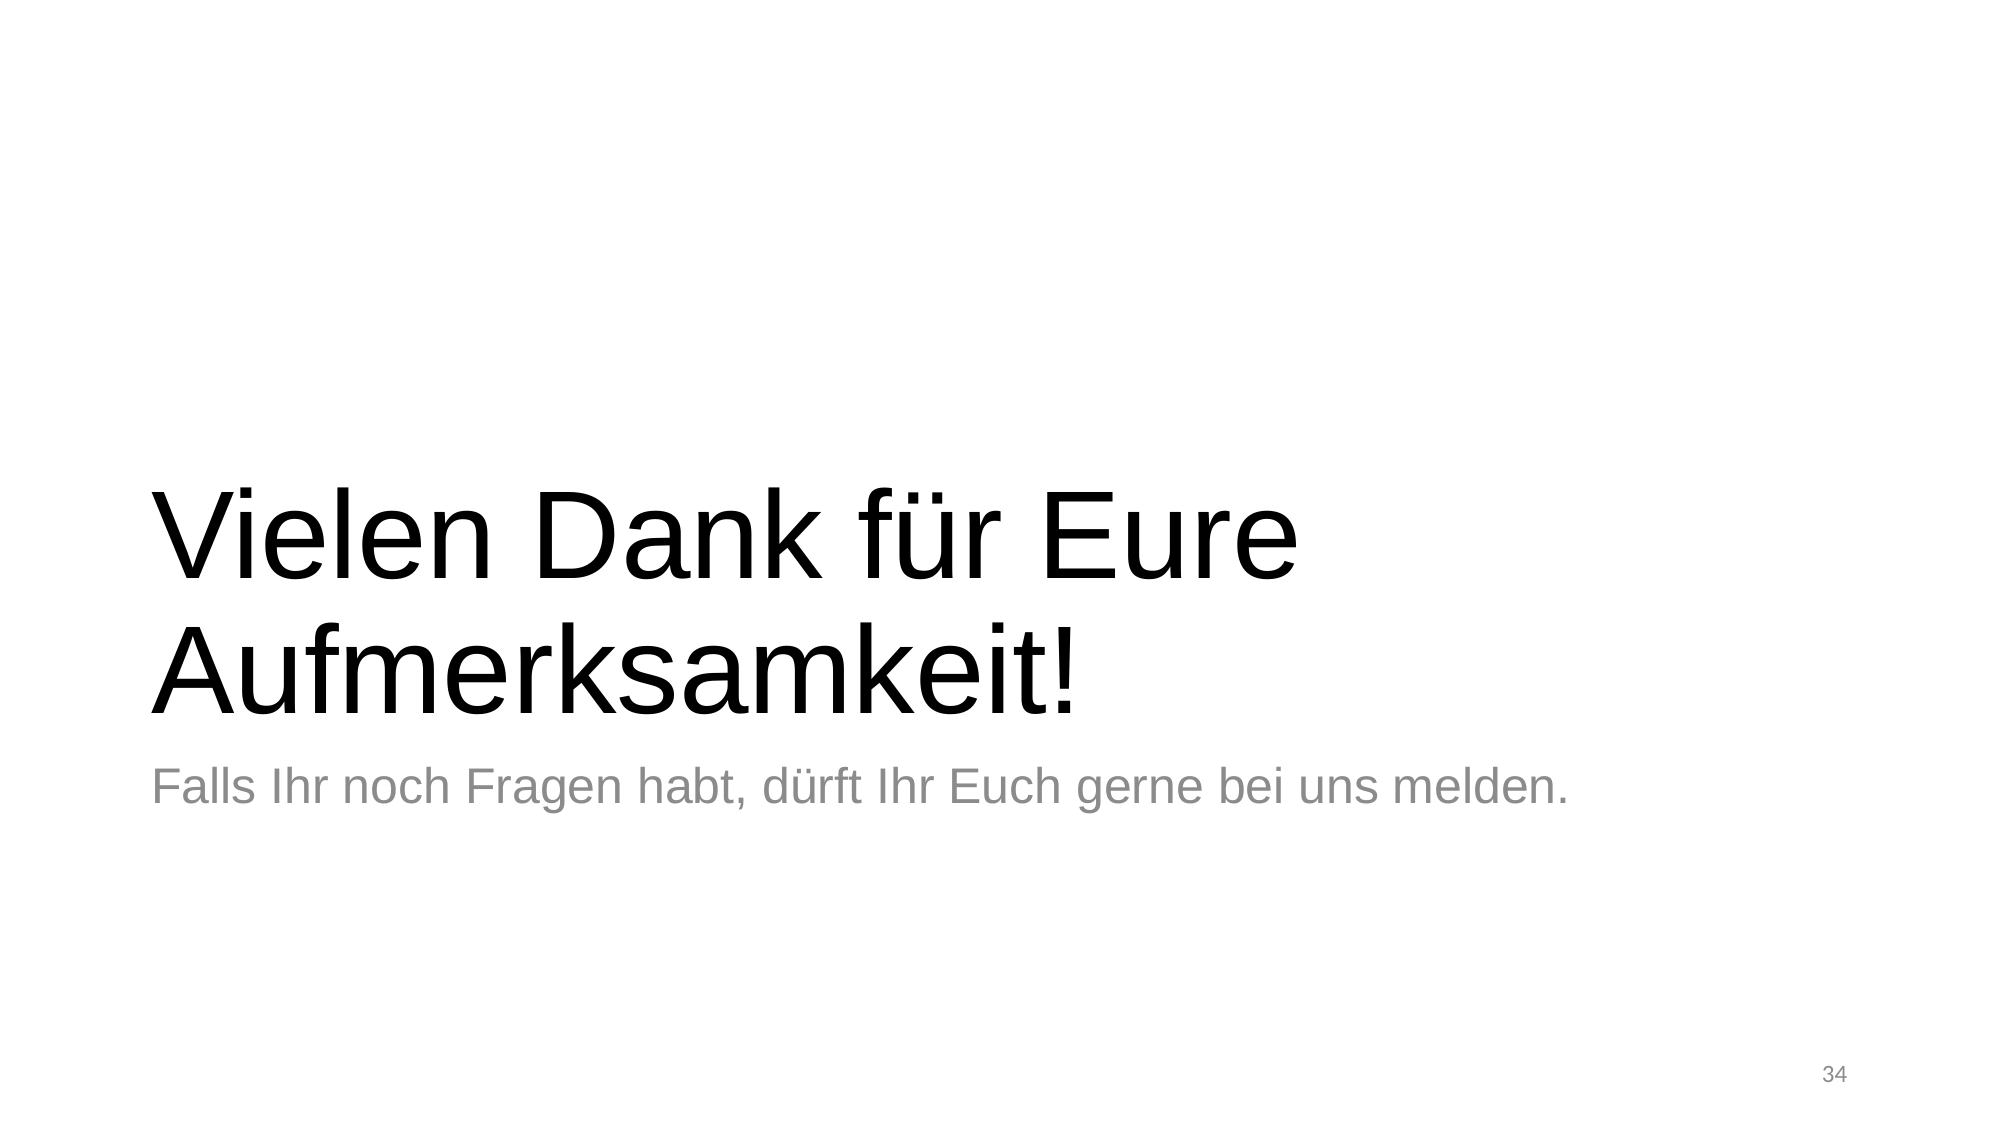

# Vielen Dank für Eure Aufmerksamkeit!
Falls Ihr noch Fragen habt, dürft Ihr Euch gerne bei uns melden.
34